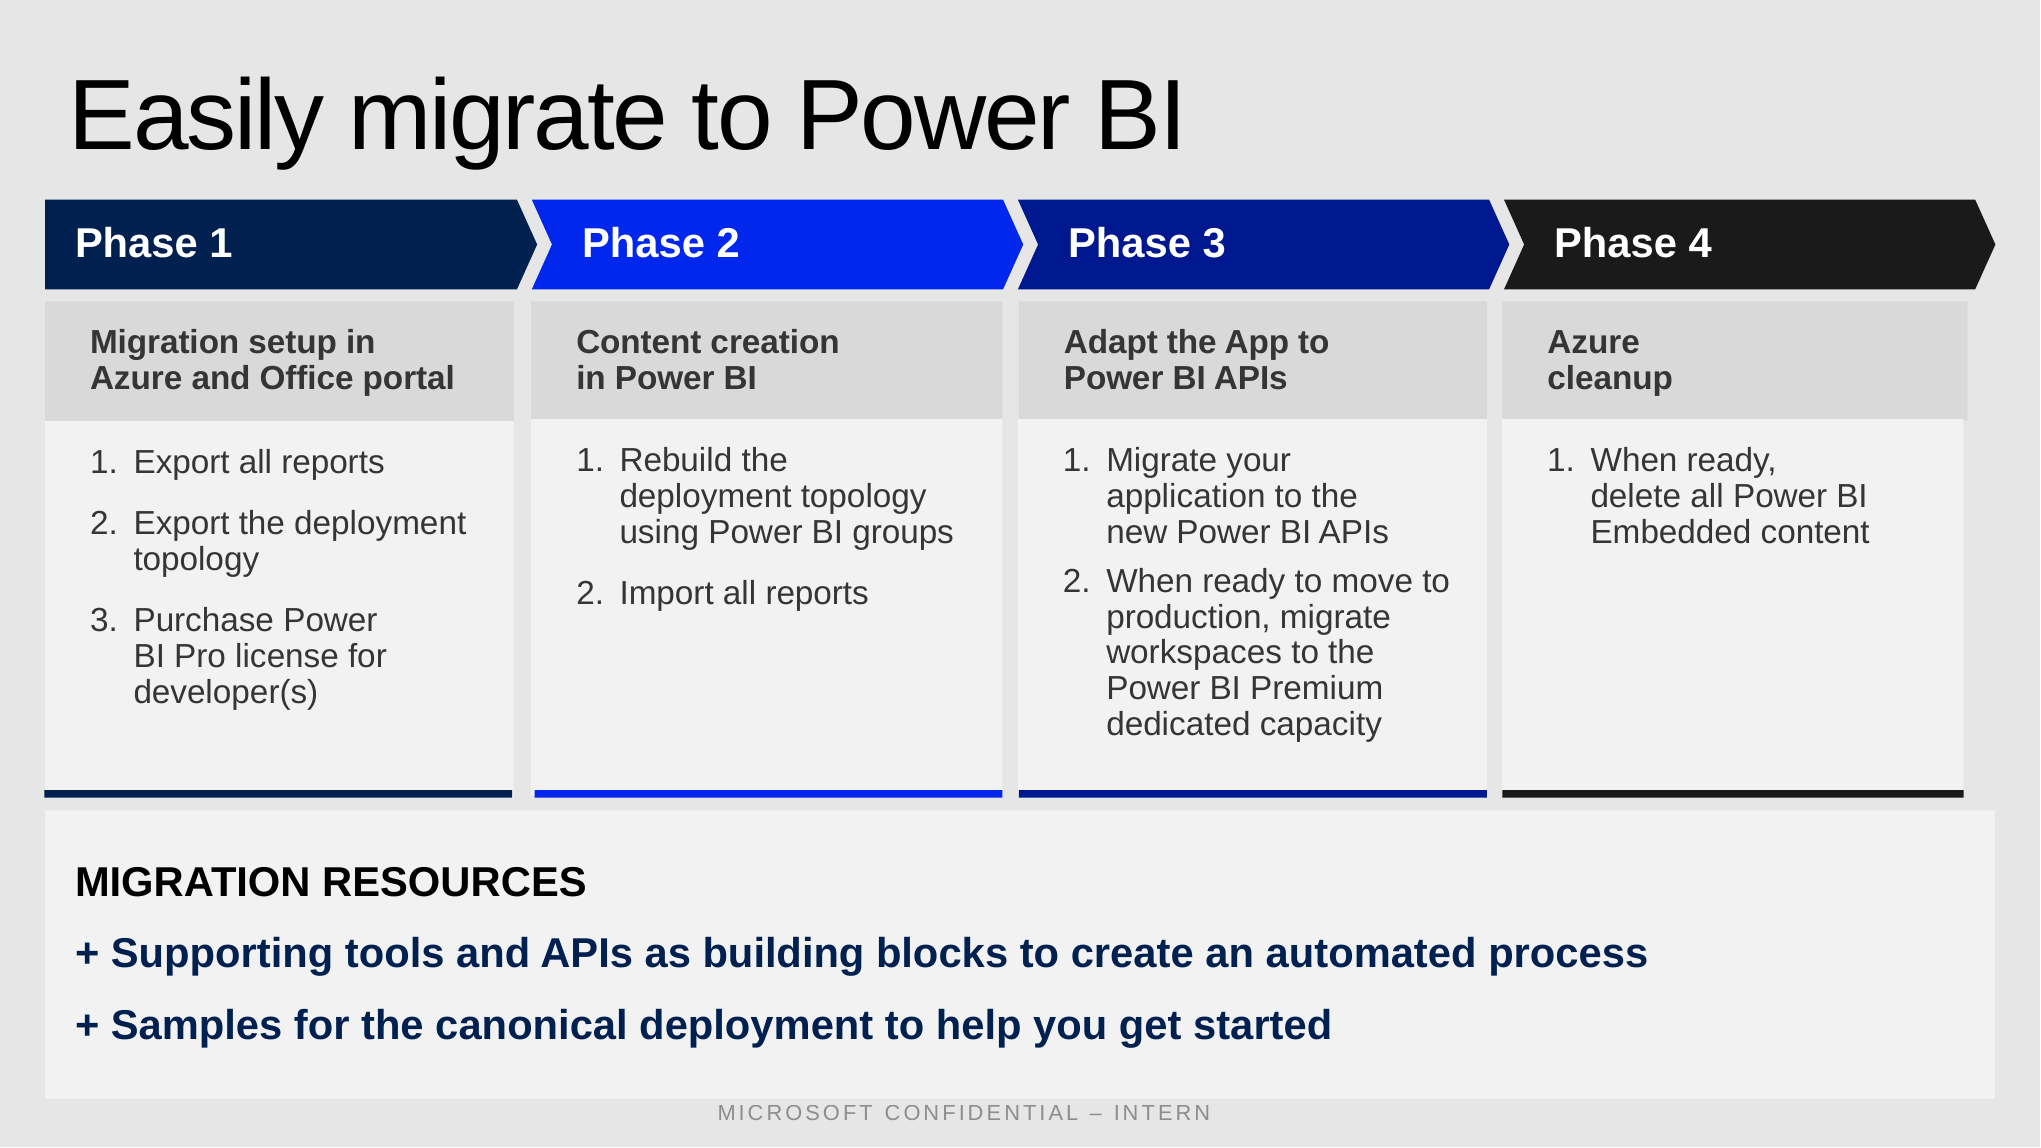

# Easily migrate to Power BI
Phase 1
Phase 2
Phase 3
Phase 4
Migration setup in
Azure and Office portal
Export all reports
Export the deployment topology
Purchase Power
BI Pro license for developer(s)

Content creation
in Power BI
Rebuild the
deployment topology using Power BI groups
Import all reports

Adapt the App to
Power BI APIs
Migrate your
application to the
new Power BI APIs
When ready to move to production, migrate workspaces to the Power BI Premium dedicated capacity

Azure
cleanup
When ready,
delete all Power BI Embedded content

MIGRATION RESOURCES
+ Supporting tools and APIs as building blocks to create an automated process
+ Samples for the canonical deployment to help you get started